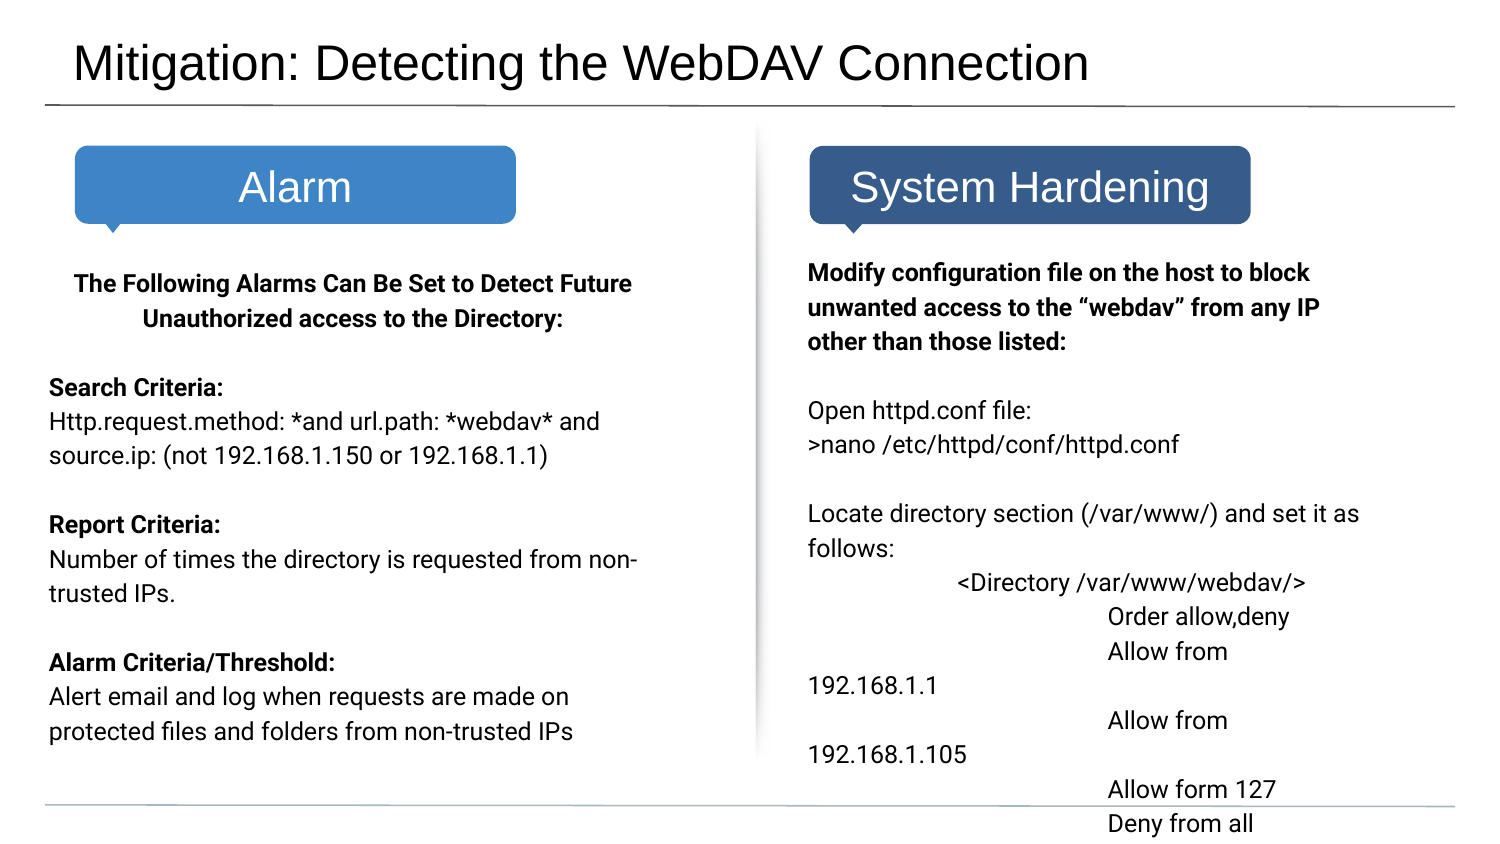

# Mitigation: Detecting the WebDAV Connection
Modify configuration file on the host to block unwanted access to the “webdav” from any IP other than those listed:

Open httpd.conf file:
>nano /etc/httpd/conf/httpd.conf

Locate directory section (/var/www/) and set it as follows:
	<Directory /var/www/webdav/>
		Order allow,deny
		Allow from 192.168.1.1
		Allow from 192.168.1.105
		Allow form 127
		Deny from all
	</Directory>

The Following Alarms Can Be Set to Detect Future Unauthorized access to the Directory:

Search Criteria:
Http.request.method: *and url.path: *webdav* and source.ip: (not 192.168.1.150 or 192.168.1.1)

Report Criteria:
Number of times the directory is requested from non-trusted IPs.

Alarm Criteria/Threshold:
Alert email and log when requests are made on protected files and folders from non-trusted IPs